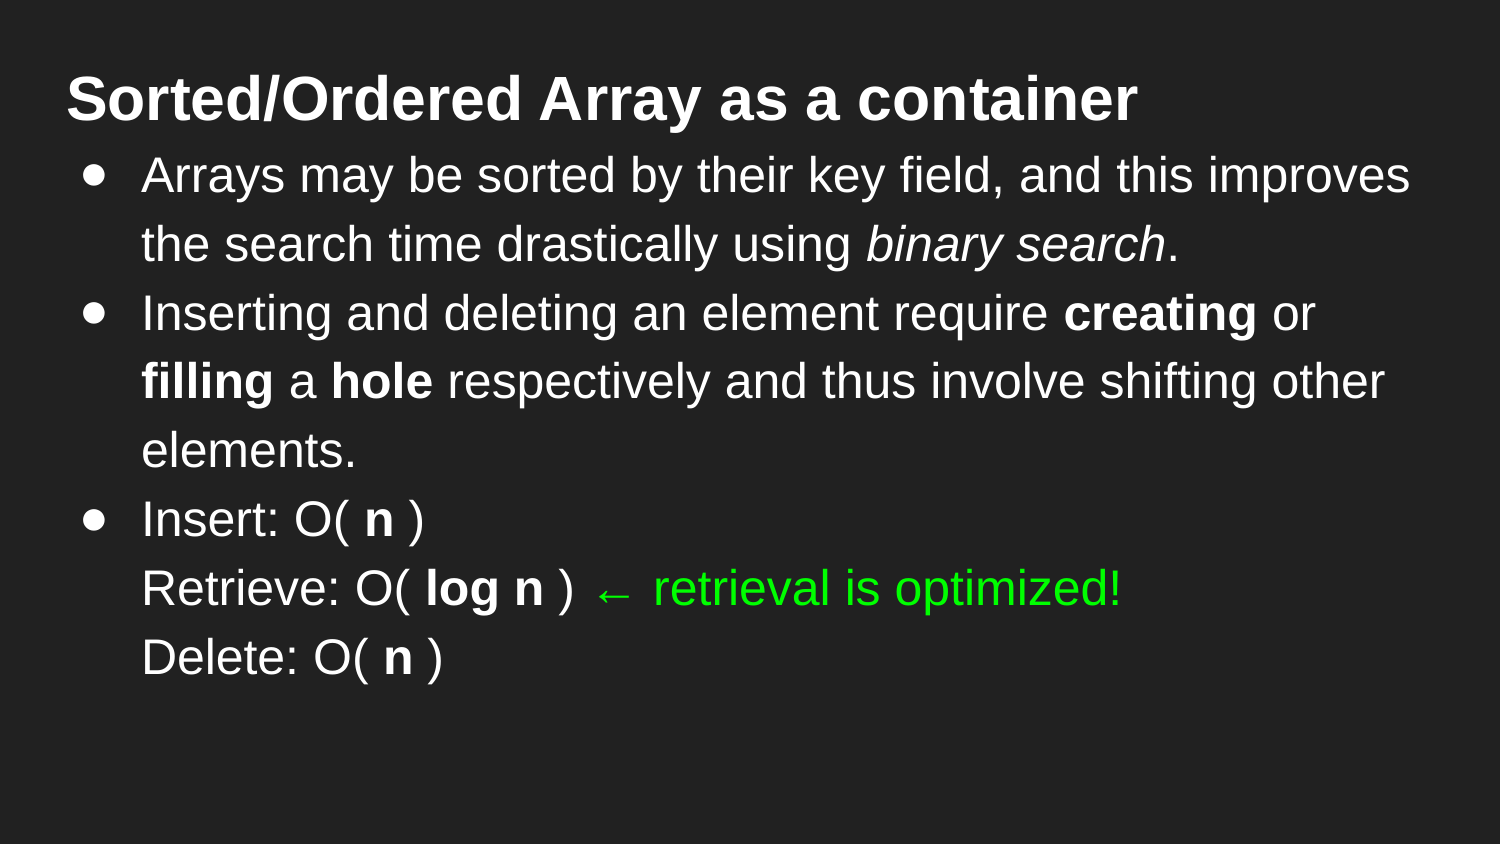

Sorted/Ordered Array as a container
Arrays may be sorted by their key field, and this improves the search time drastically using binary search.
Inserting and deleting an element require creating or filling a hole respectively and thus involve shifting other elements.
Insert: O( n )
Retrieve: O( log n ) ← retrieval is optimized!
Delete: O( n )